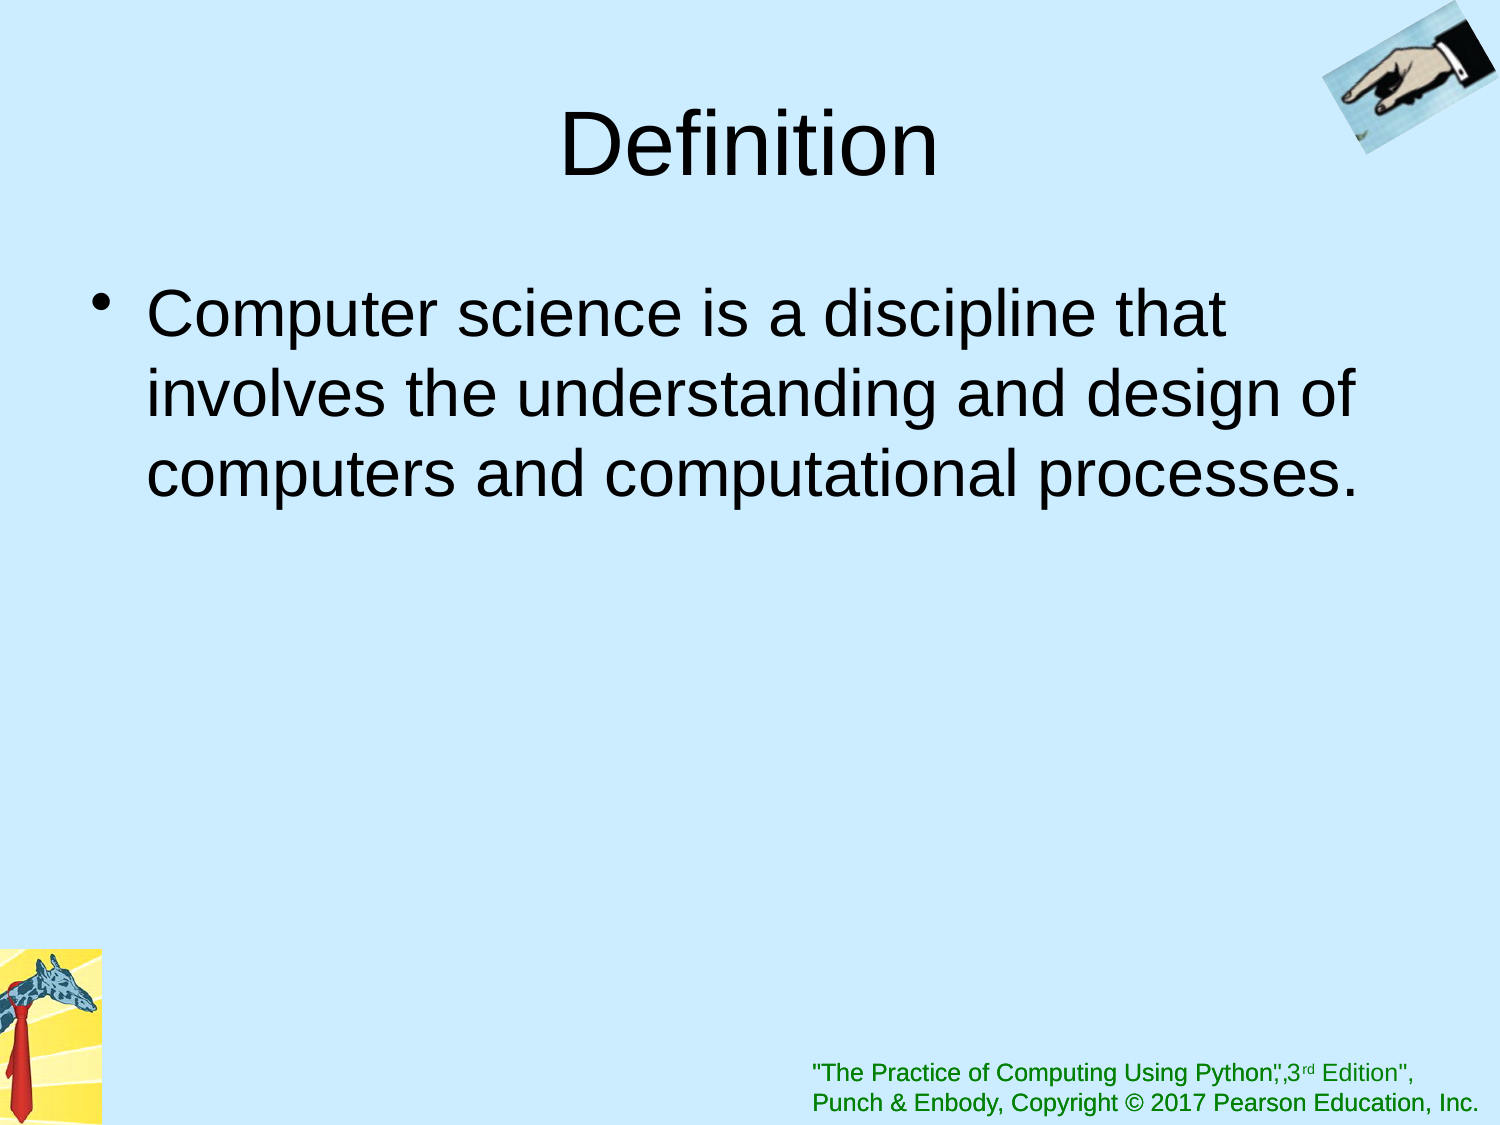

# Definition
Computer science is a discipline that involves the understanding and design of computers and computational processes.